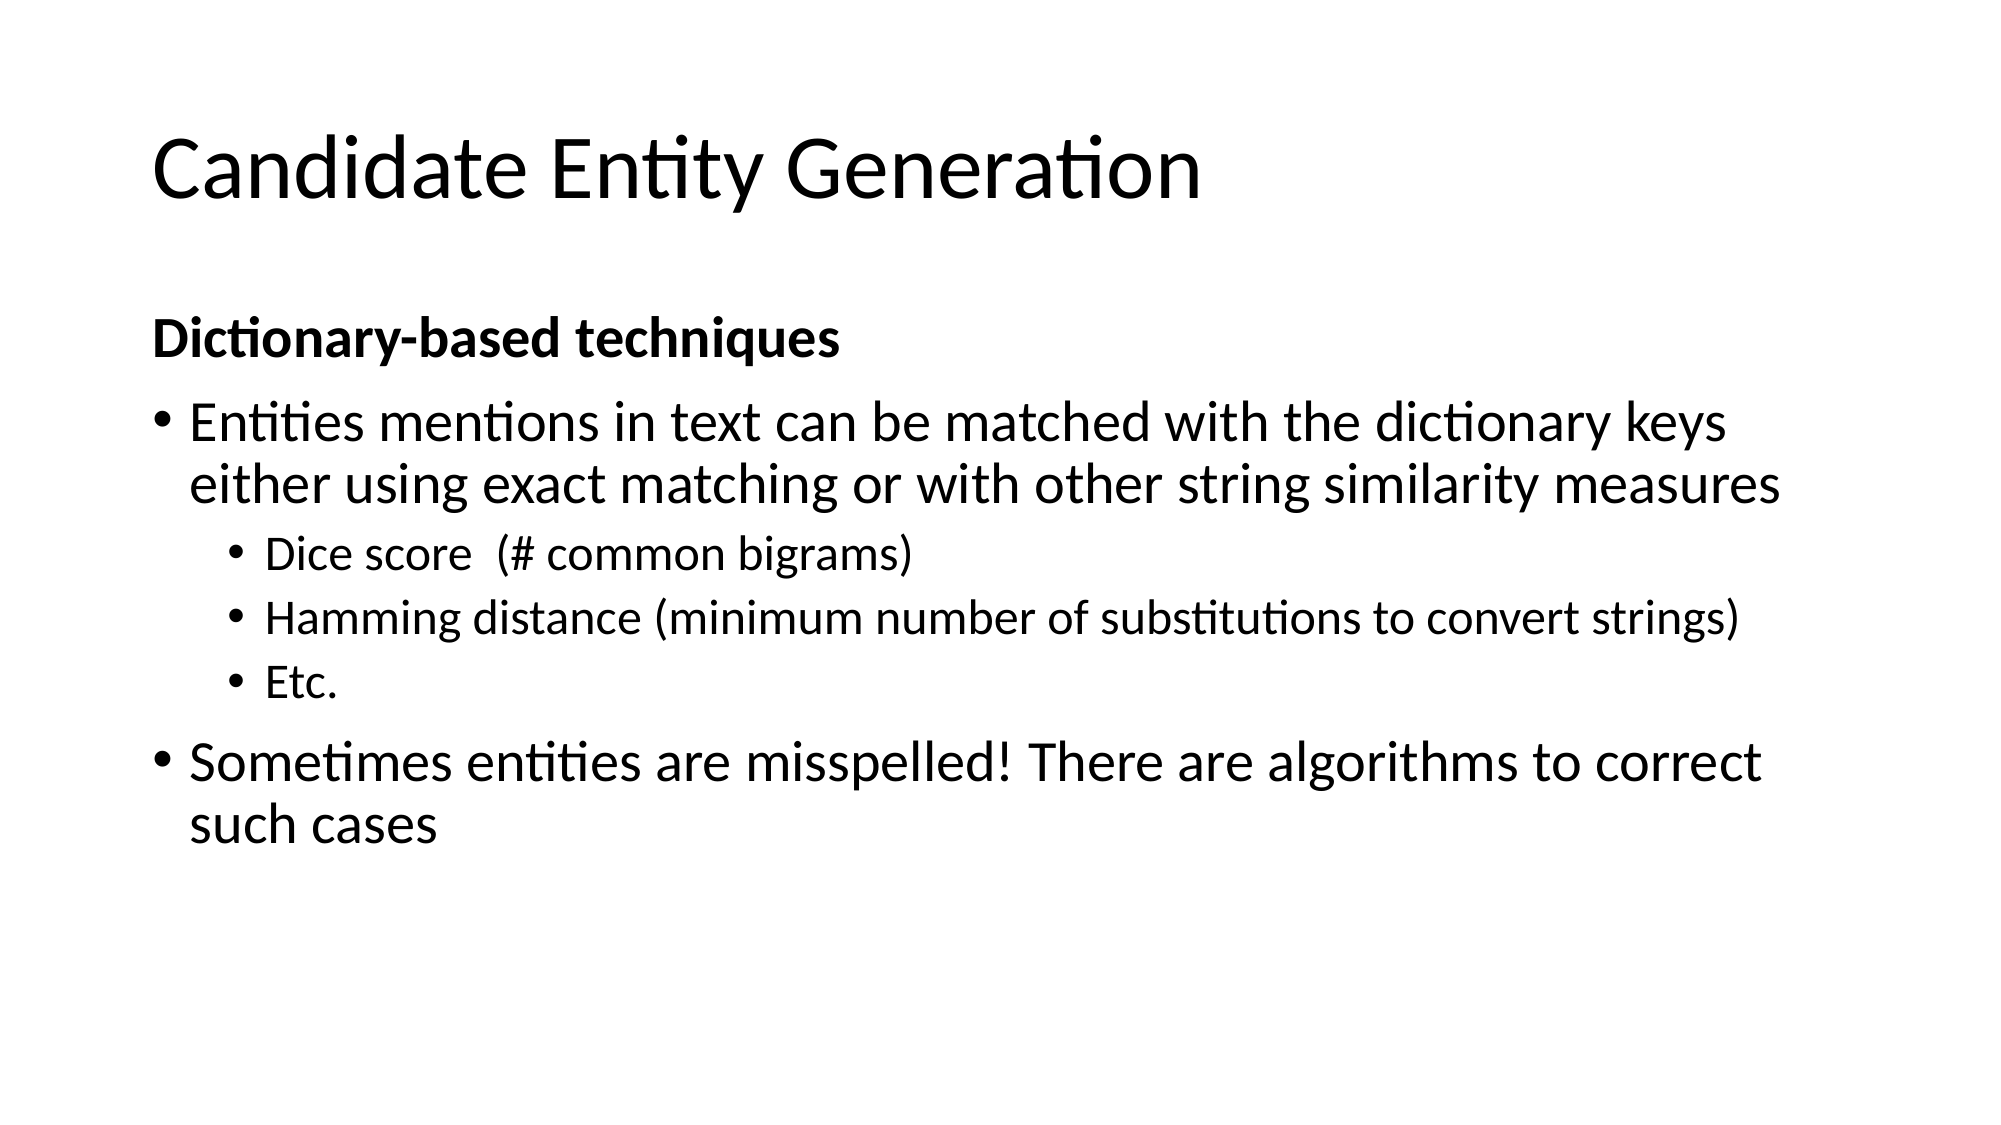

# Candidate Entity Generation
Dictionary-based techniques
Entities mentions in text can be matched with the dictionary keys either using exact matching or with other string similarity measures
Dice score  (# common bigrams)
Hamming distance (minimum number of substitutions to convert strings)
Etc.
Sometimes entities are misspelled! There are algorithms to correct such cases